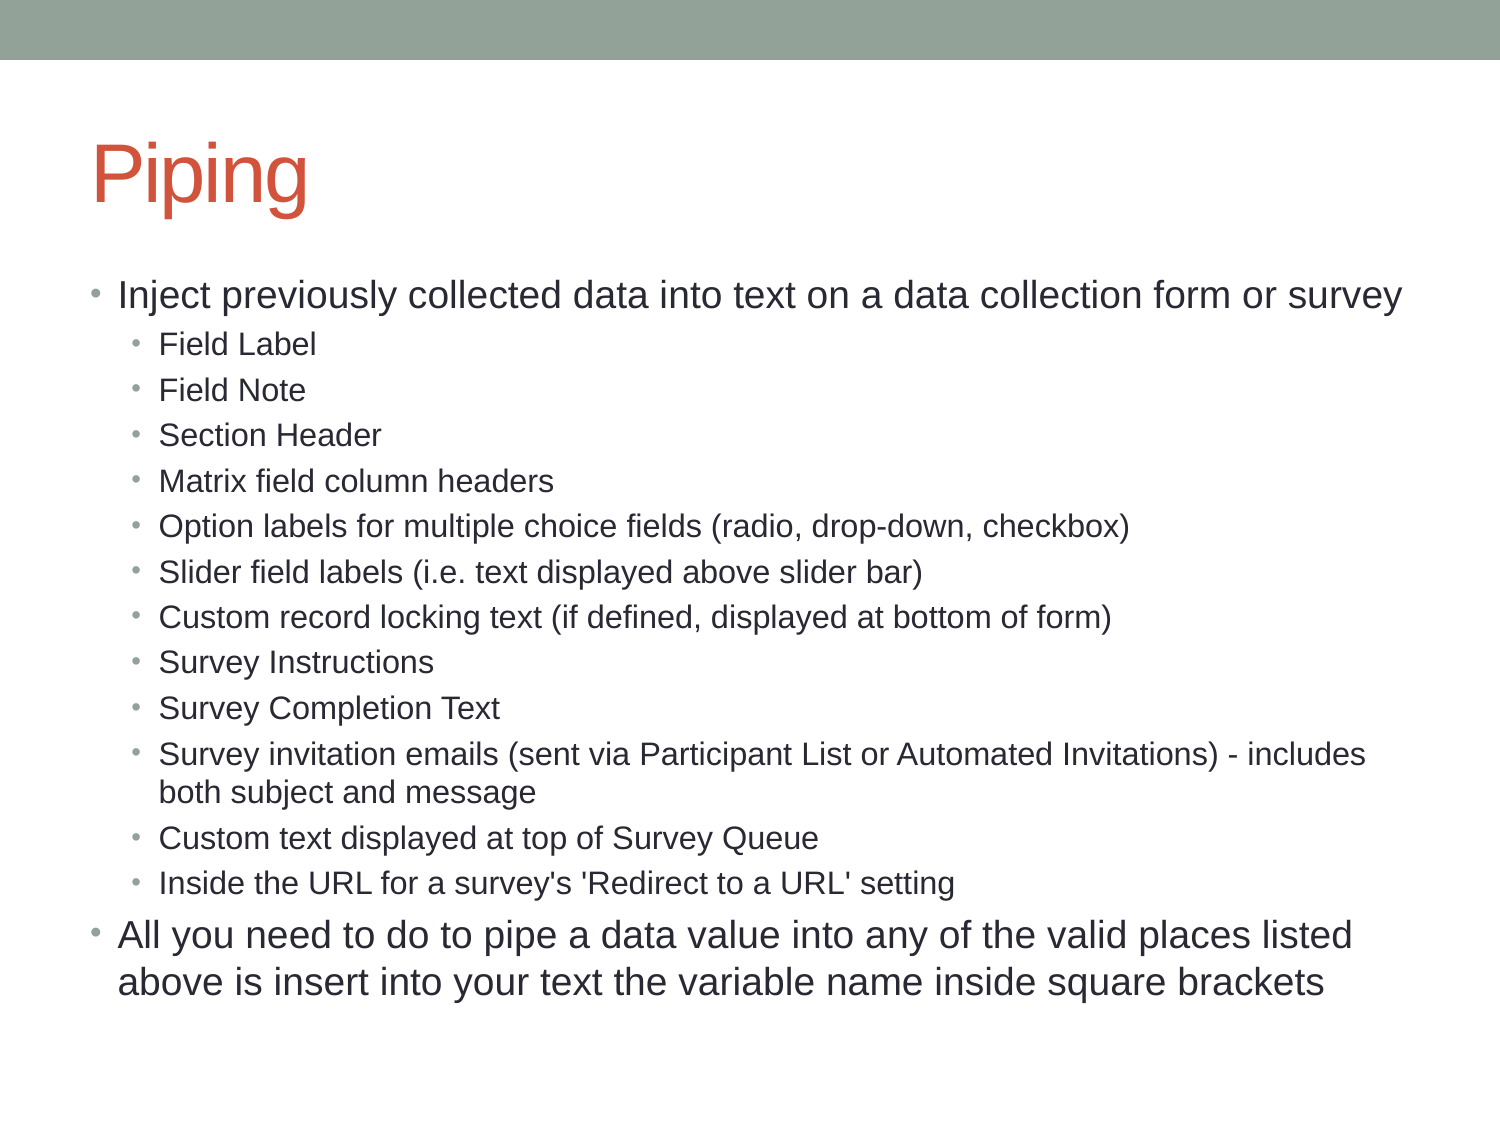

# Piping
Inject previously collected data into text on a data collection form or survey
Field Label
Field Note
Section Header
Matrix field column headers
Option labels for multiple choice fields (radio, drop-down, checkbox)
Slider field labels (i.e. text displayed above slider bar)
Custom record locking text (if defined, displayed at bottom of form)
Survey Instructions
Survey Completion Text
Survey invitation emails (sent via Participant List or Automated Invitations) - includes both subject and message
Custom text displayed at top of Survey Queue
Inside the URL for a survey's 'Redirect to a URL' setting
All you need to do to pipe a data value into any of the valid places listed above is insert into your text the variable name inside square brackets